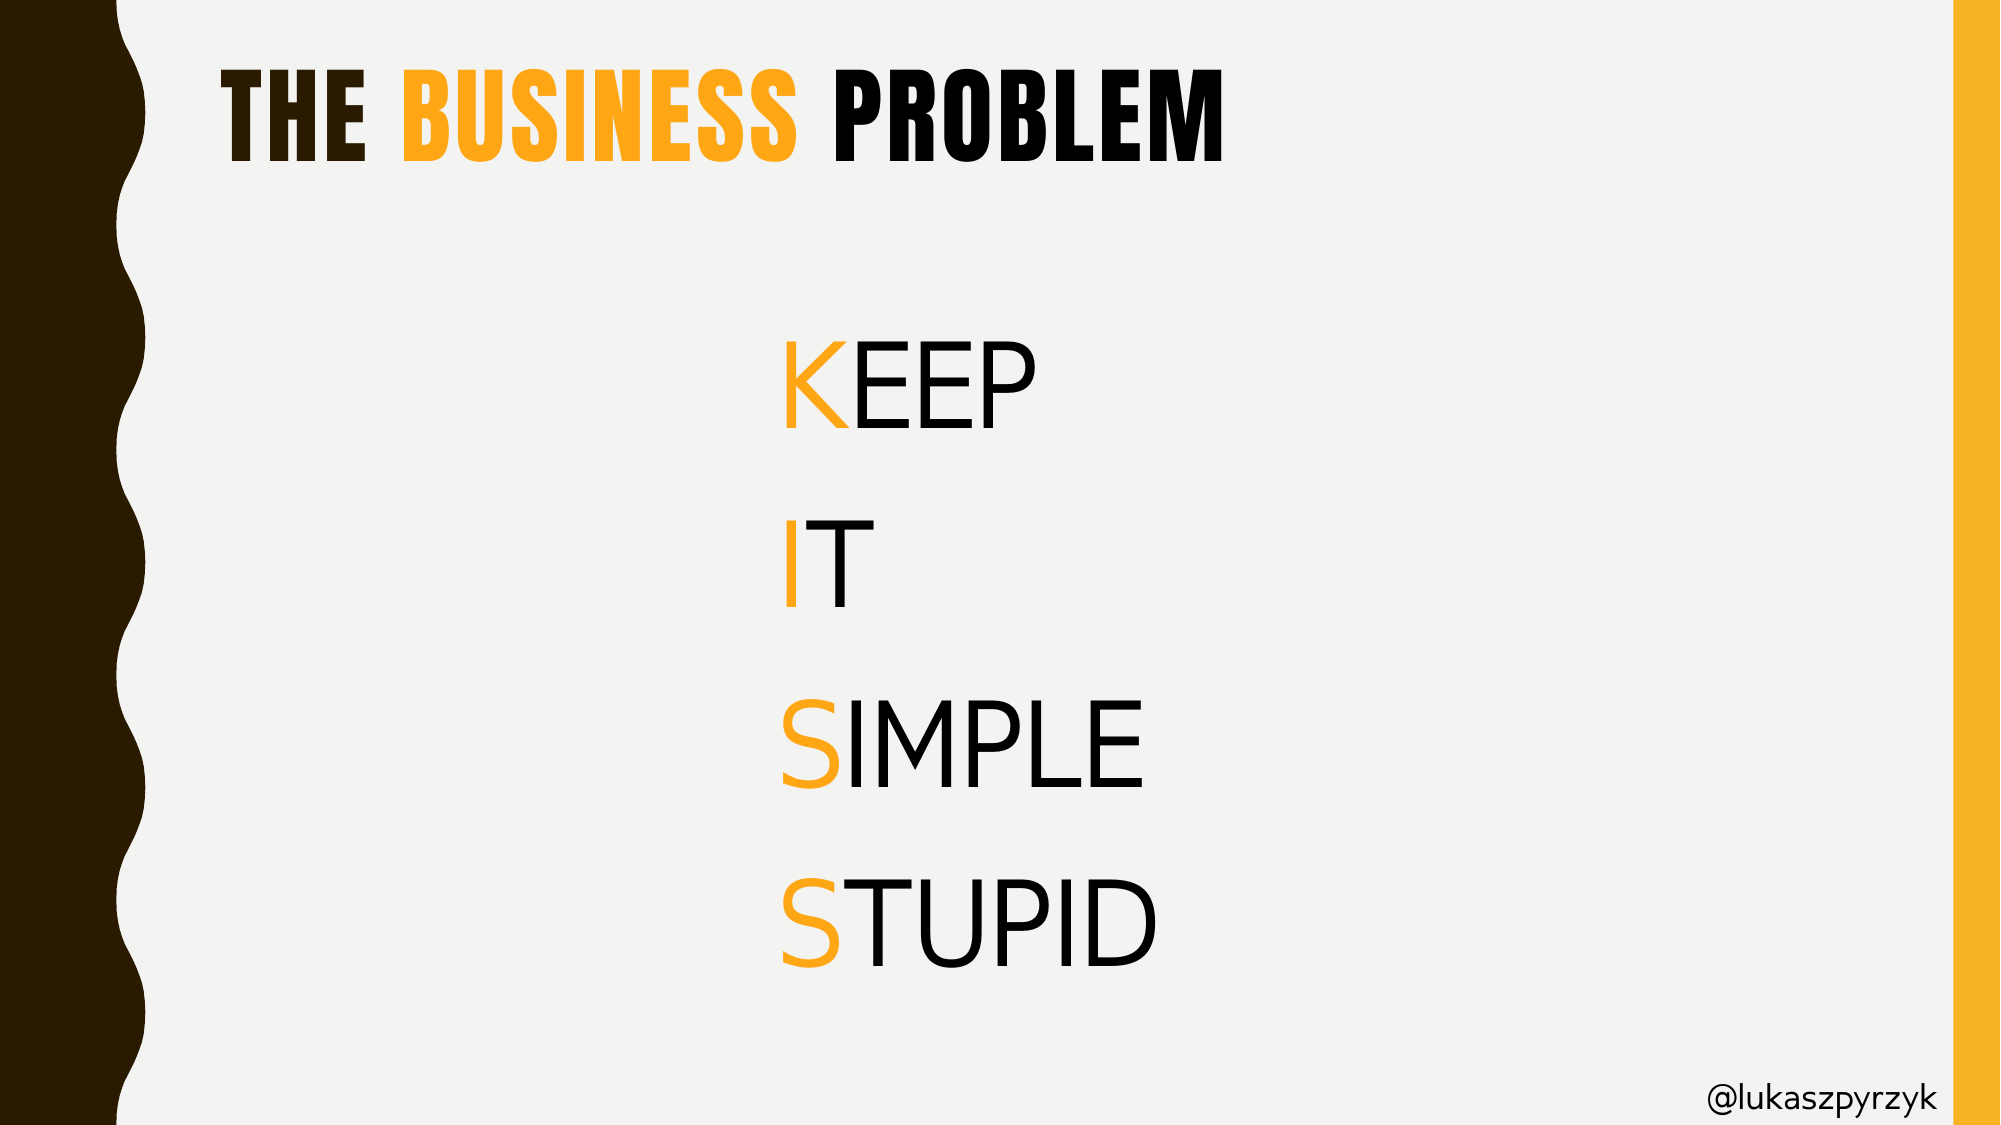

# The business problem
KEEP
IT
SIMPLE
STUPID
@lukaszpyrzyk